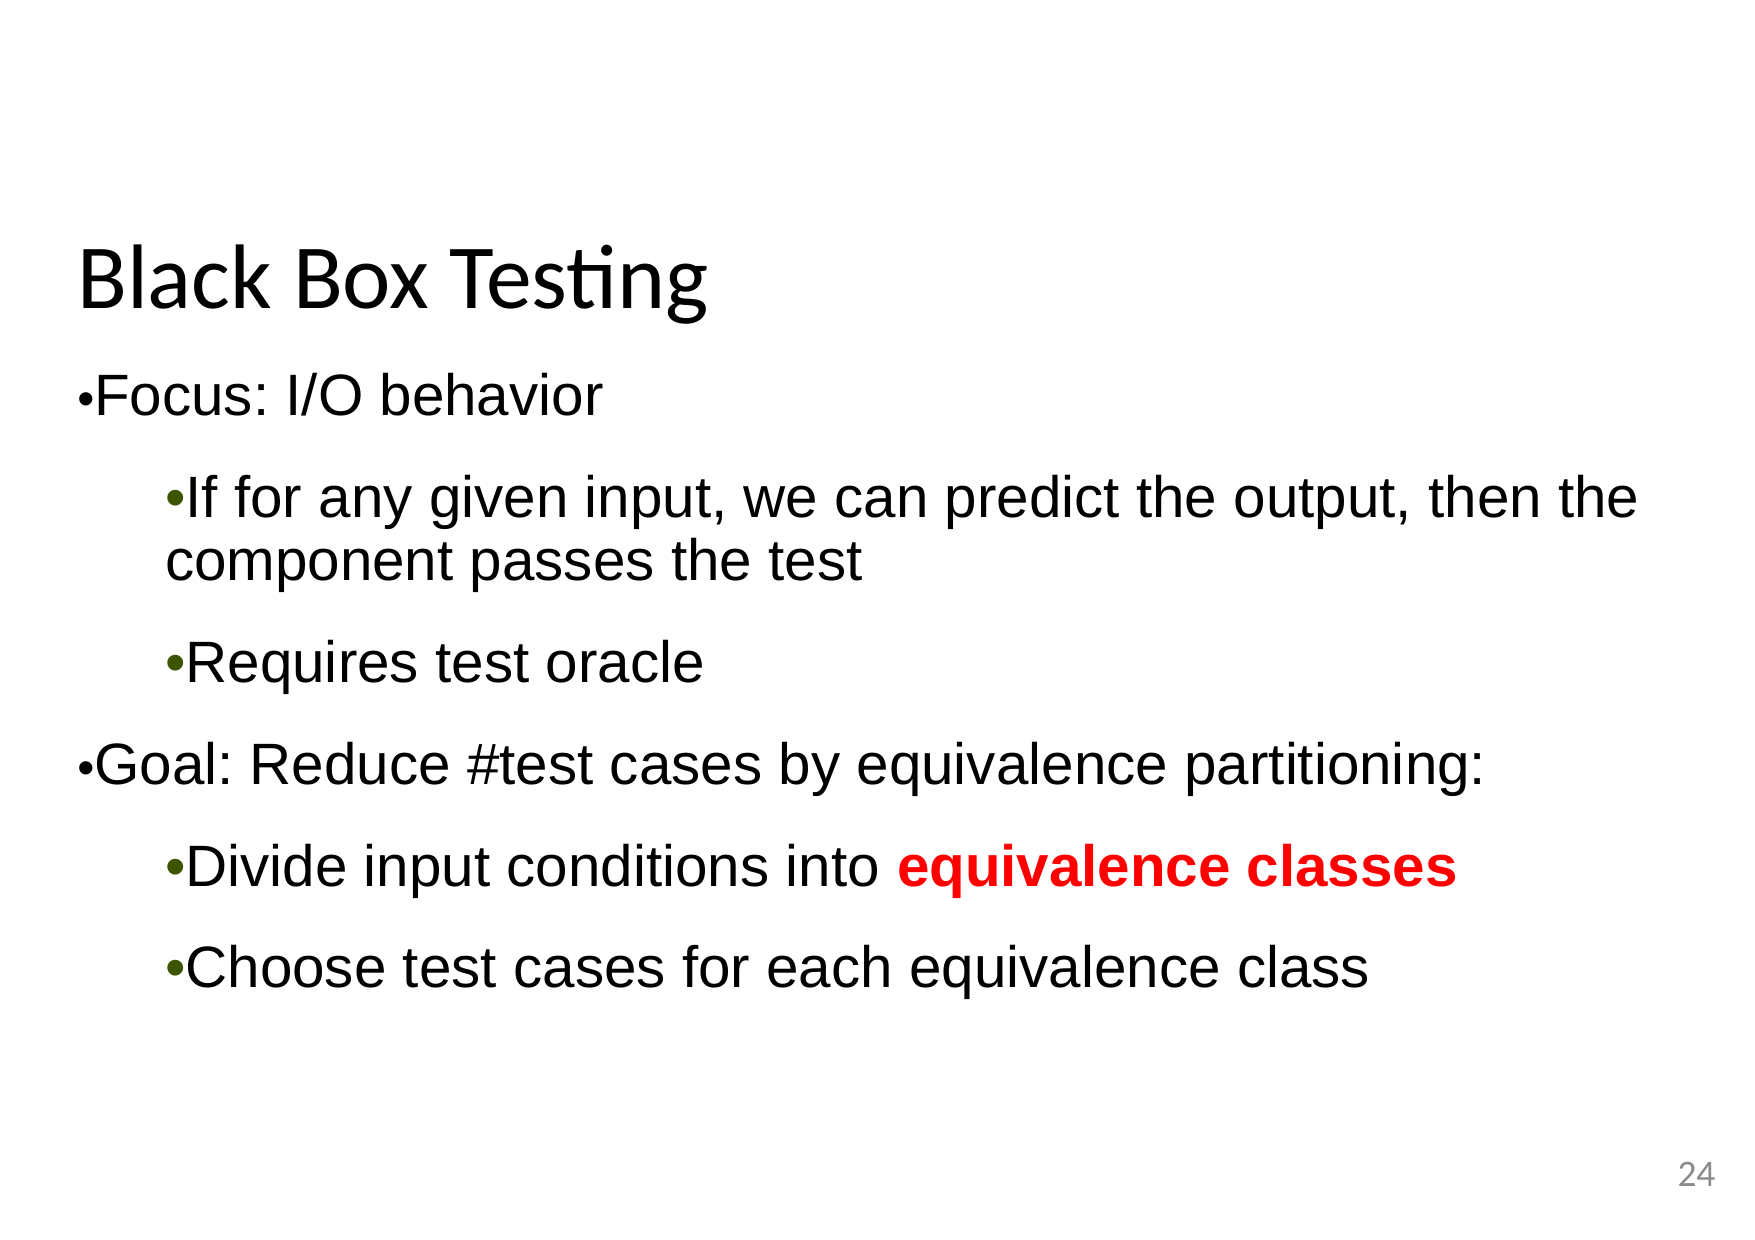

# Black Box Testing
•Focus: I/O behavior
•If for any given input, we can predict the output, then the component passes the test
•Requires test oracle
•Goal: Reduce #test cases by equivalence partitioning:
•Divide input conditions into equivalence classes
•Choose test cases for each equivalence class

24